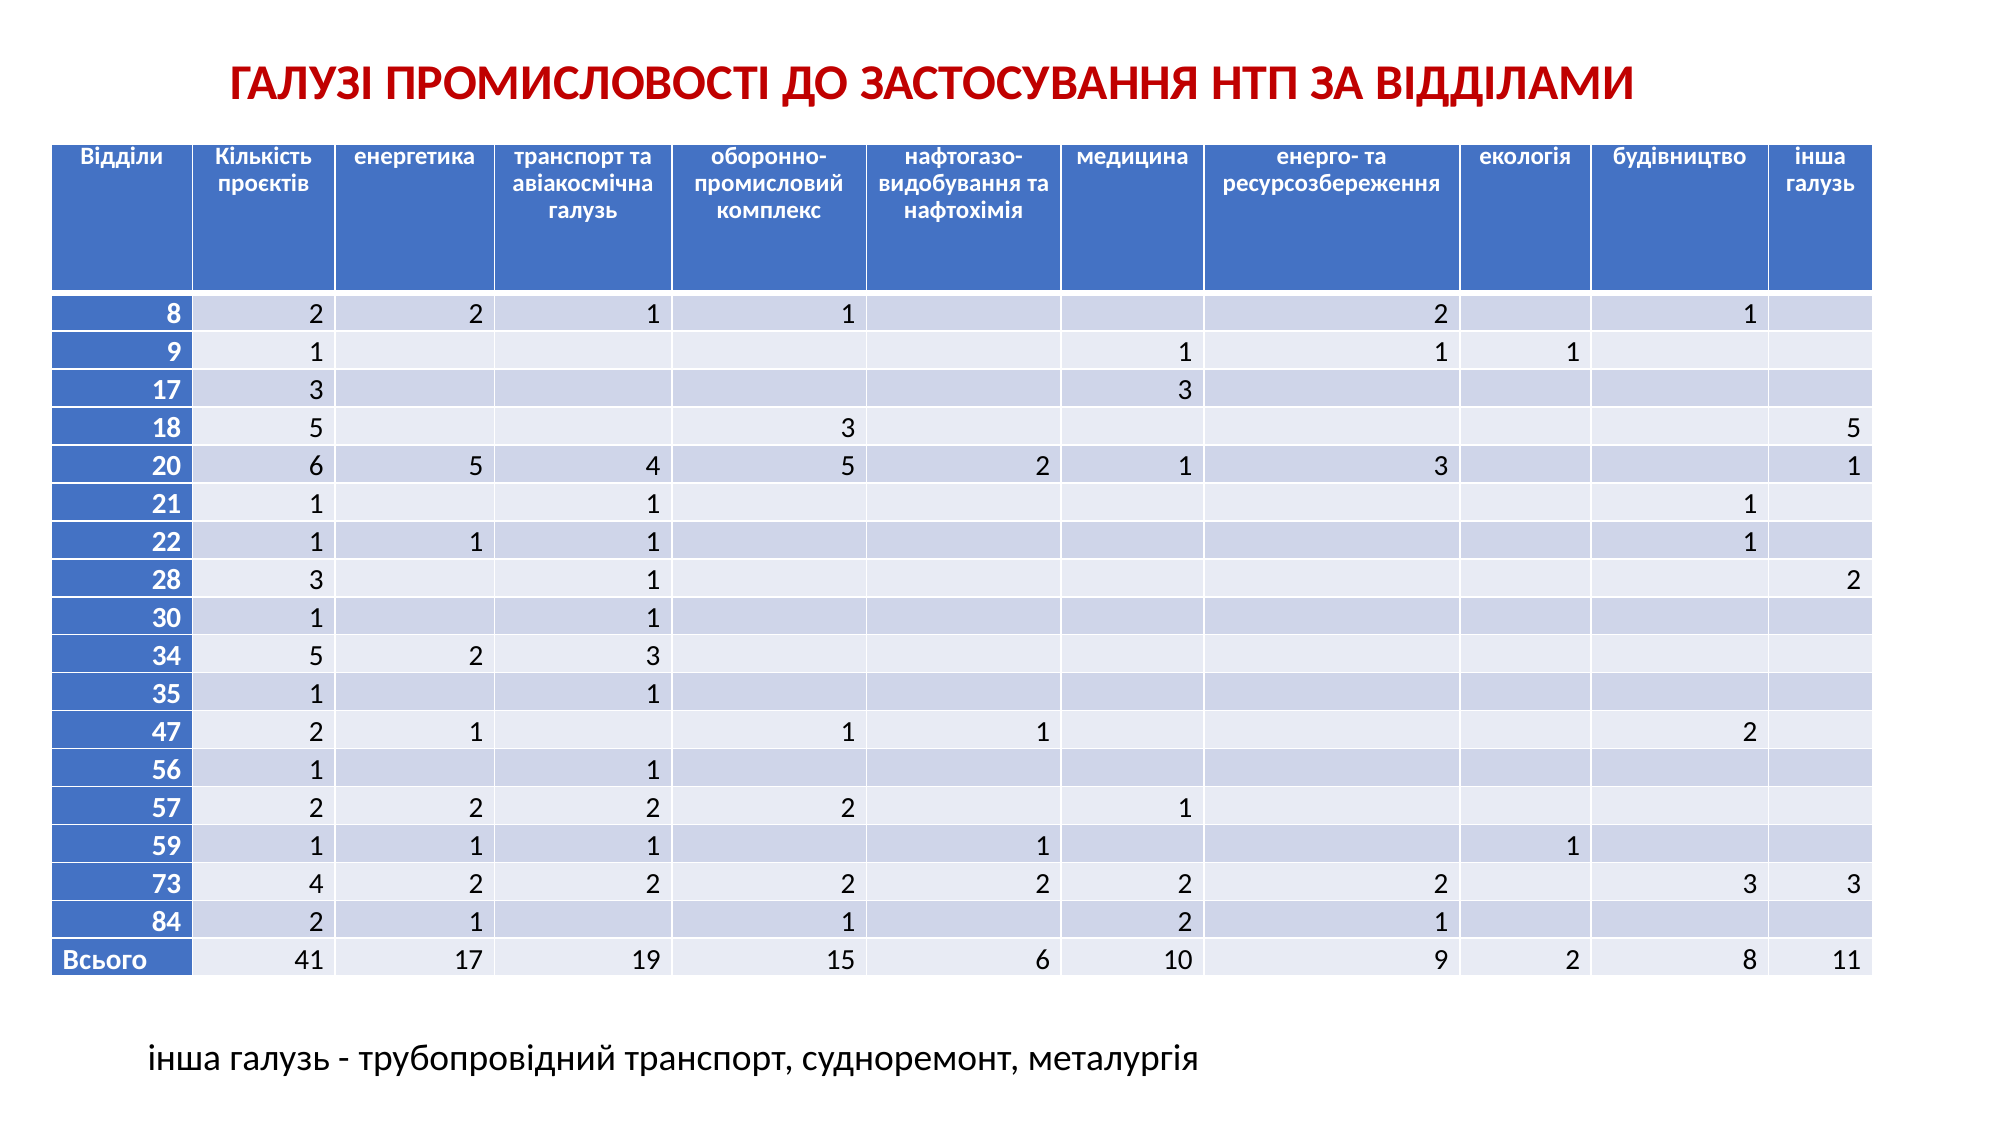

ГАЛУЗІ ПРОМИСЛОВОСТІ ДО ЗАСТОСУВАННЯ НТП ЗА ВІДДІЛАМИ

| Відділи | Кількість проєктів | енергетика | транспорт та авіакосмічна галузь | оборонно-промисловий комплекс | нафтогазо-видобування та нафтохімія | медицина | енерго- та ресурсозбереження | екологія | будівництво | інша галузь |
| --- | --- | --- | --- | --- | --- | --- | --- | --- | --- | --- |
| 8 | 2 | 2 | 1 | 1 |  |  | 2 |  | 1 |  |
| 9 | 1 |  |  |  |  | 1 | 1 | 1 |  |  |
| 17 | 3 |  |  |  |  | 3 |  |  |  |  |
| 18 | 5 |  |  | 3 |  |  |  |  |  | 5 |
| 20 | 6 | 5 | 4 | 5 | 2 | 1 | 3 |  |  | 1 |
| 21 | 1 |  | 1 |  |  |  |  |  | 1 |  |
| 22 | 1 | 1 | 1 |  |  |  |  |  | 1 |  |
| 28 | 3 |  | 1 |  |  |  |  |  |  | 2 |
| 30 | 1 |  | 1 |  |  |  |  |  |  |  |
| 34 | 5 | 2 | 3 |  |  |  |  |  |  |  |
| 35 | 1 |  | 1 |  |  |  |  |  |  |  |
| 47 | 2 | 1 |  | 1 | 1 |  |  |  | 2 |  |
| 56 | 1 |  | 1 |  |  |  |  |  |  |  |
| 57 | 2 | 2 | 2 | 2 |  | 1 |  |  |  |  |
| 59 | 1 | 1 | 1 |  | 1 |  |  | 1 |  |  |
| 73 | 4 | 2 | 2 | 2 | 2 | 2 | 2 |  | 3 | 3 |
| 84 | 2 | 1 |  | 1 |  | 2 | 1 |  |  |  |
| Всього | 41 | 17 | 19 | 15 | 6 | 10 | 9 | 2 | 8 | 11 |
інша галузь - трубопровідний транспорт, судноремонт, металургія